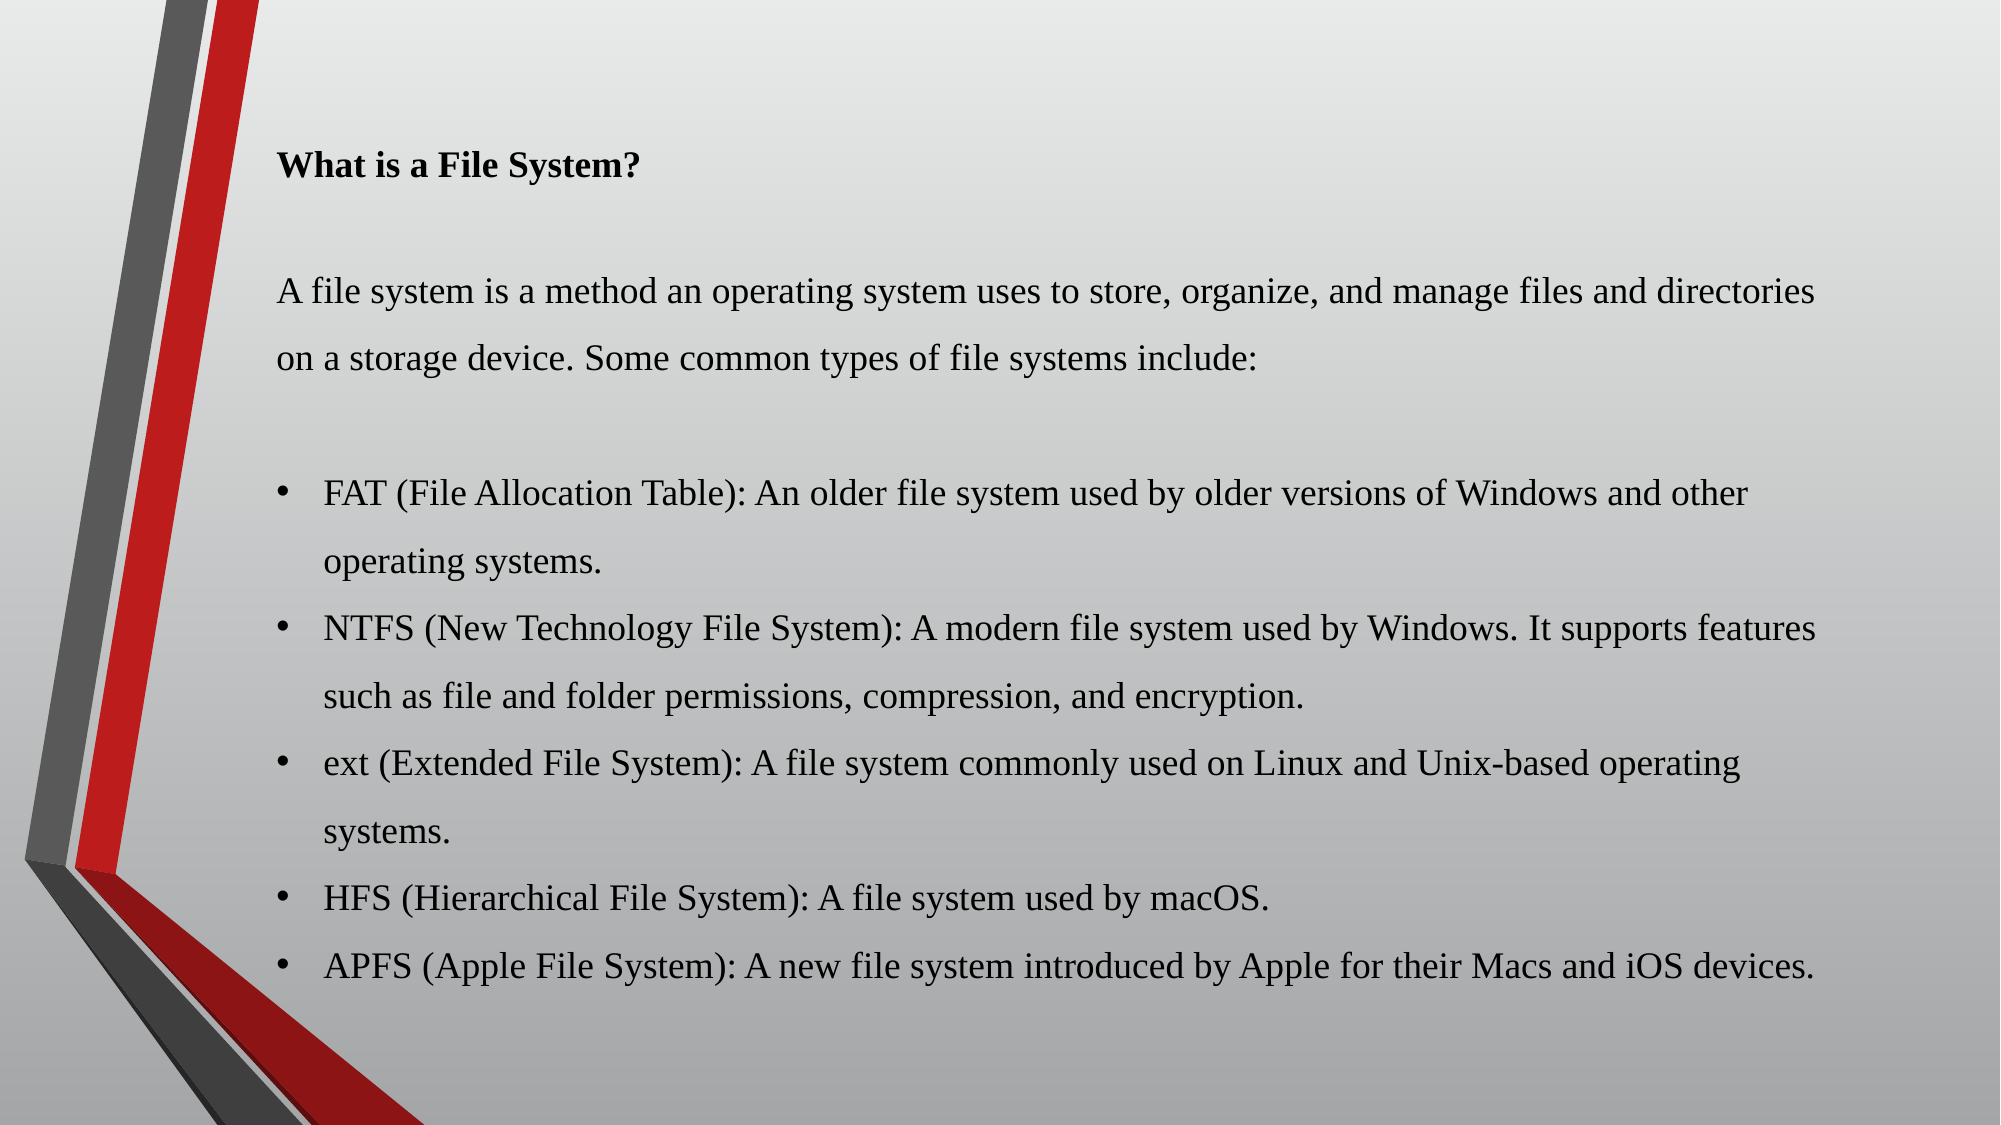

What is a File System?
A file system is a method an operating system uses to store, organize, and manage files and directories on a storage device. Some common types of file systems include:

FAT (File Allocation Table): An older file system used by older versions of Windows and other operating systems.
NTFS (New Technology File System): A modern file system used by Windows. It supports features such as file and folder permissions, compression, and encryption.
ext (Extended File System): A file system commonly used on Linux and Unix-based operating systems.
HFS (Hierarchical File System): A file system used by macOS.
APFS (Apple File System): A new file system introduced by Apple for their Macs and iOS devices.